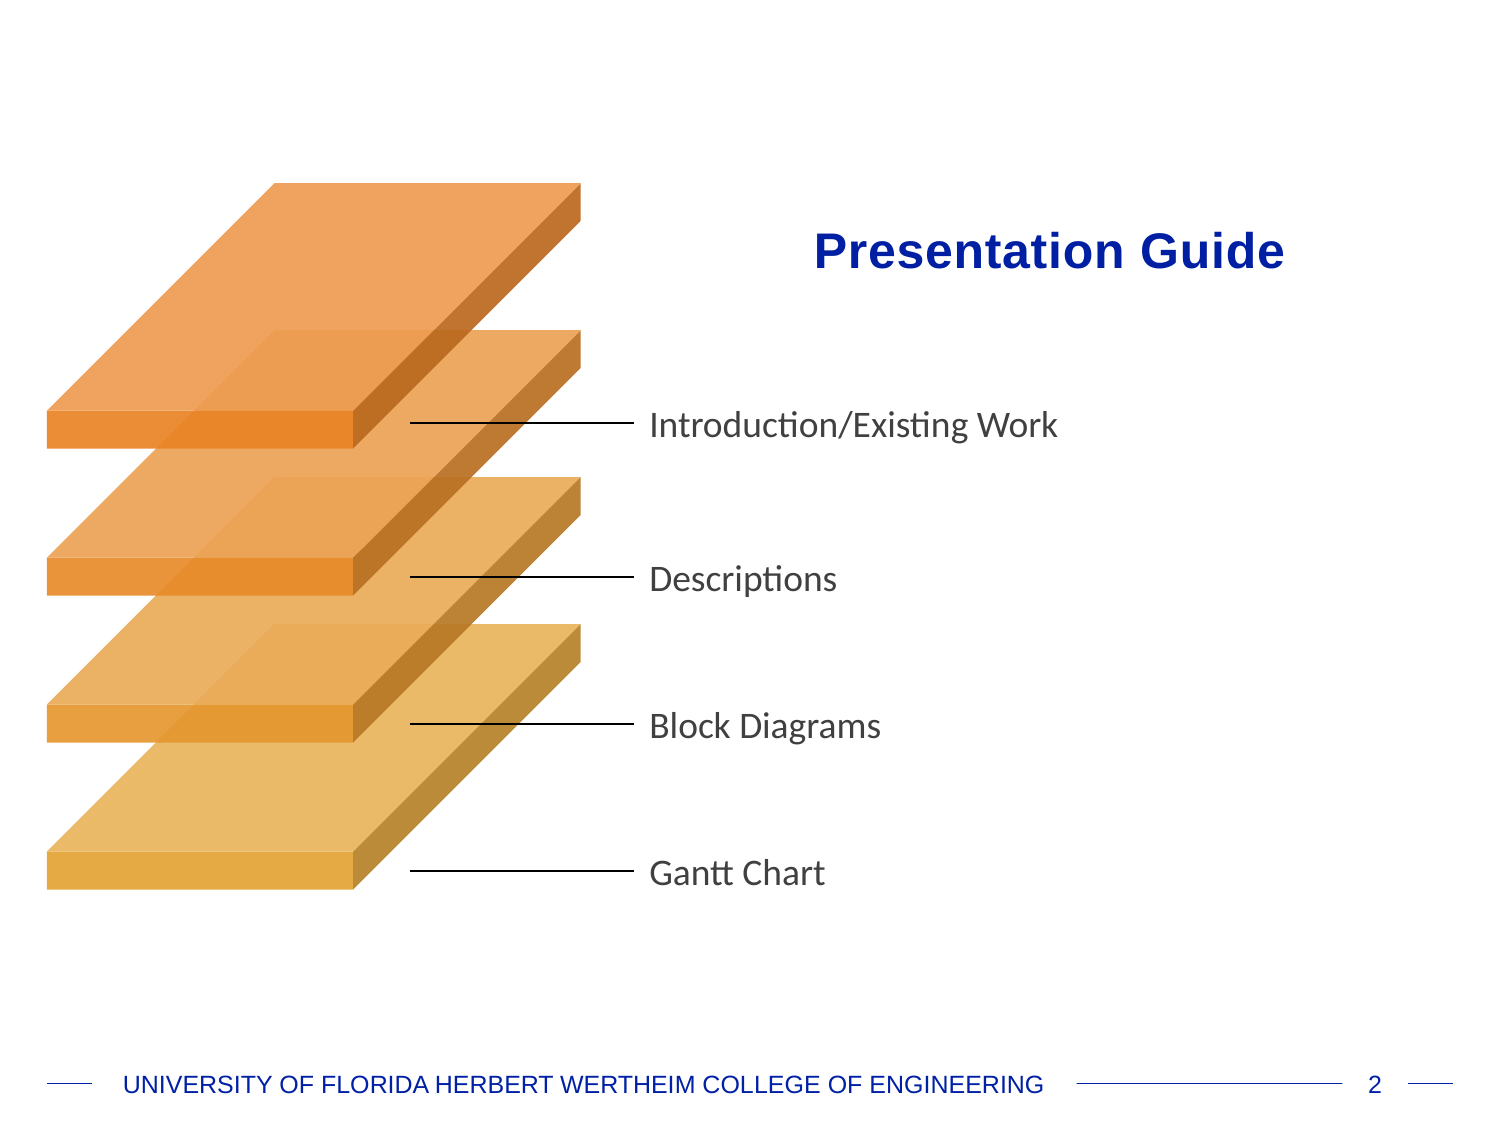

# Presentation Guide
Introduction/Existing Work
Descriptions
Block Diagrams
Gantt Chart
UNIVERSITY OF FLORIDA HERBERT WERTHEIM COLLEGE OF ENGINEERING